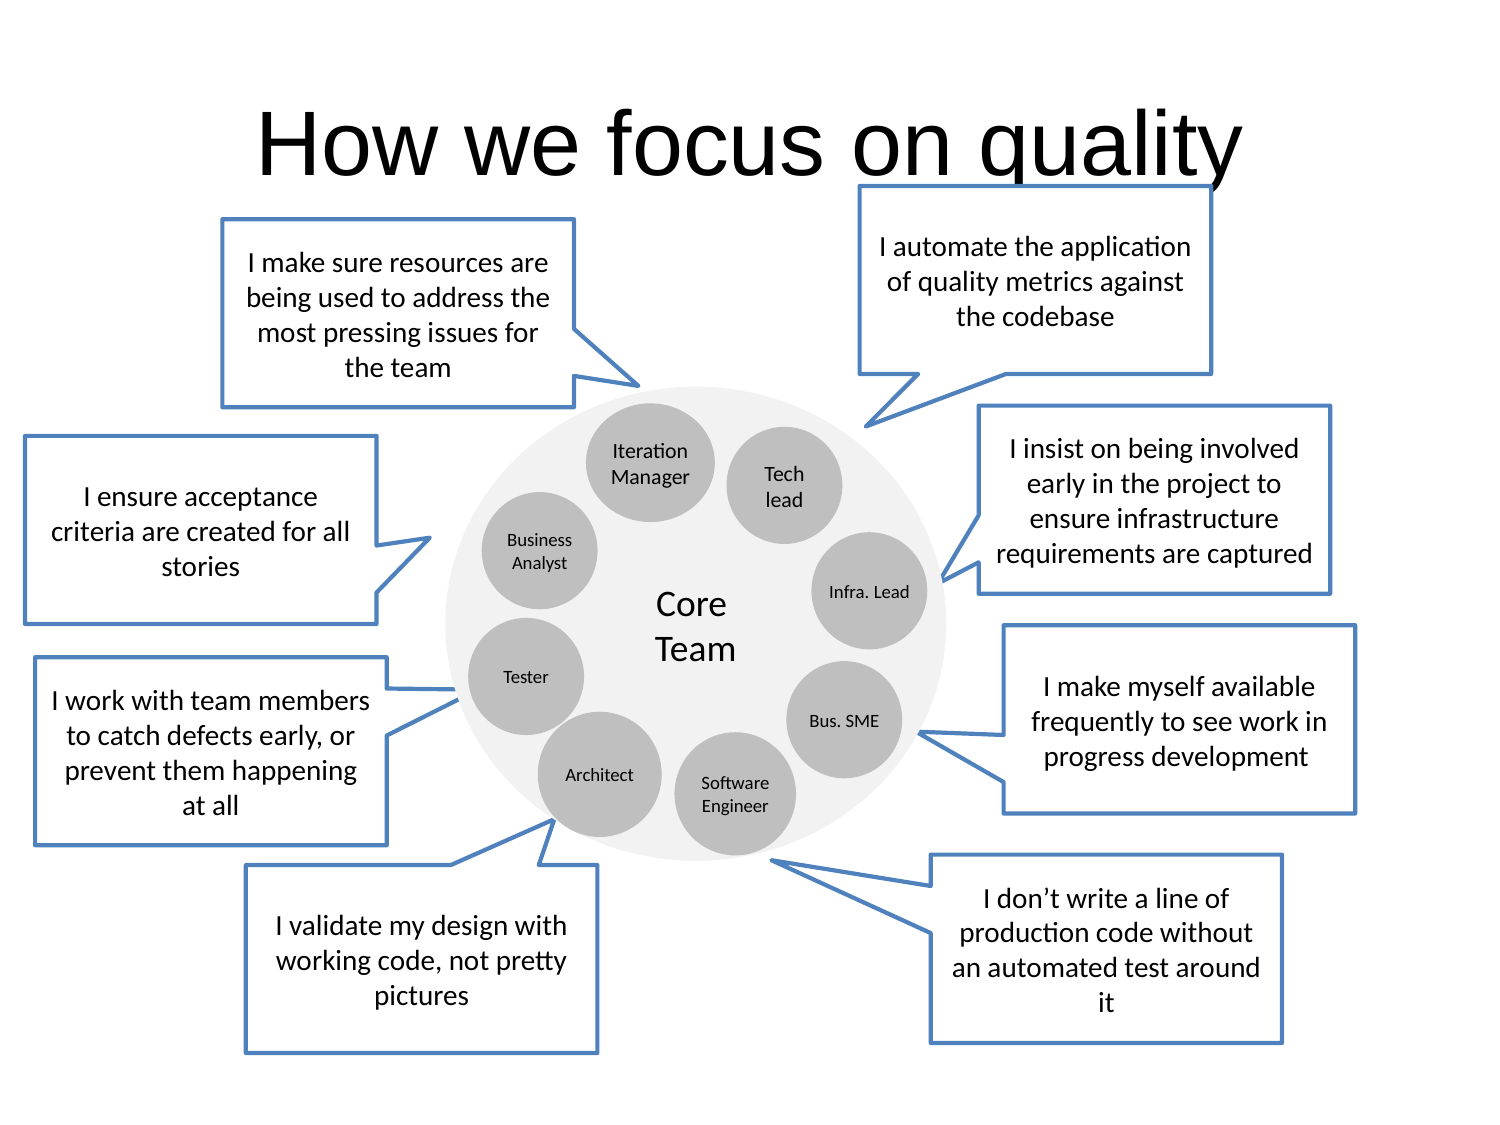

# How we focus on quality
I automate the application of quality metrics against the codebase
I make sure resources are being used to address the most pressing issues for the team
Core
Team
Iteration Manager
Tech
lead
Business Analyst
Infra. Lead
Tester
Bus. SME
Architect
Software
Engineer
I insist on being involved early in the project to ensure infrastructure requirements are captured
I ensure acceptance criteria are created for all stories
I make myself available frequently to see work in progress development
I work with team members to catch defects early, or prevent them happening at all
I don’t write a line of production code without an automated test around it
I validate my design with working code, not pretty pictures